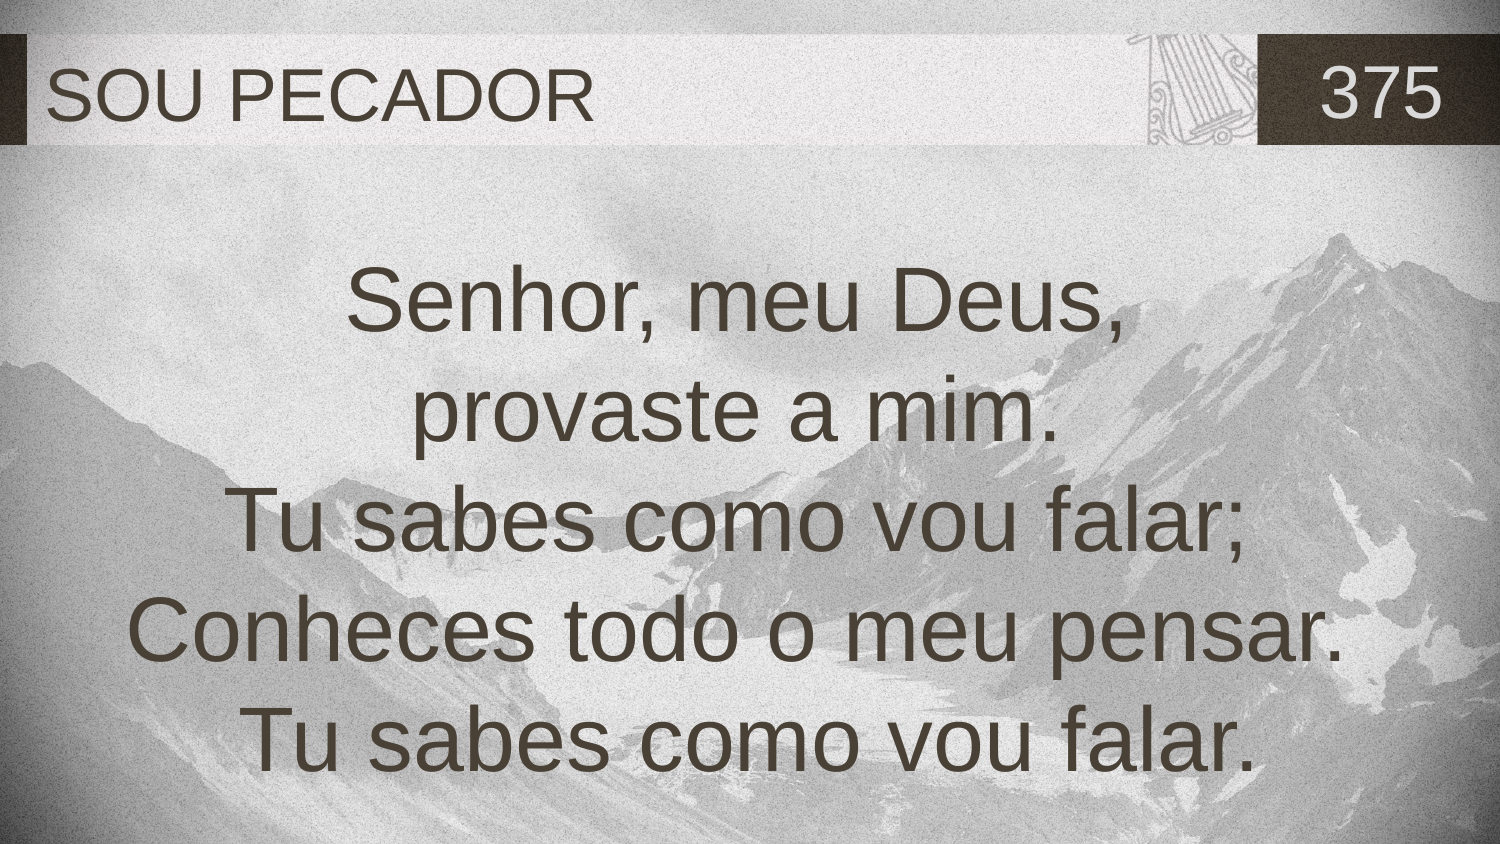

# SOU PECADOR
375
Senhor, meu Deus,
provaste a mim.
Tu sabes como vou falar;
Conheces todo o meu pensar.
Tu sabes como vou falar.